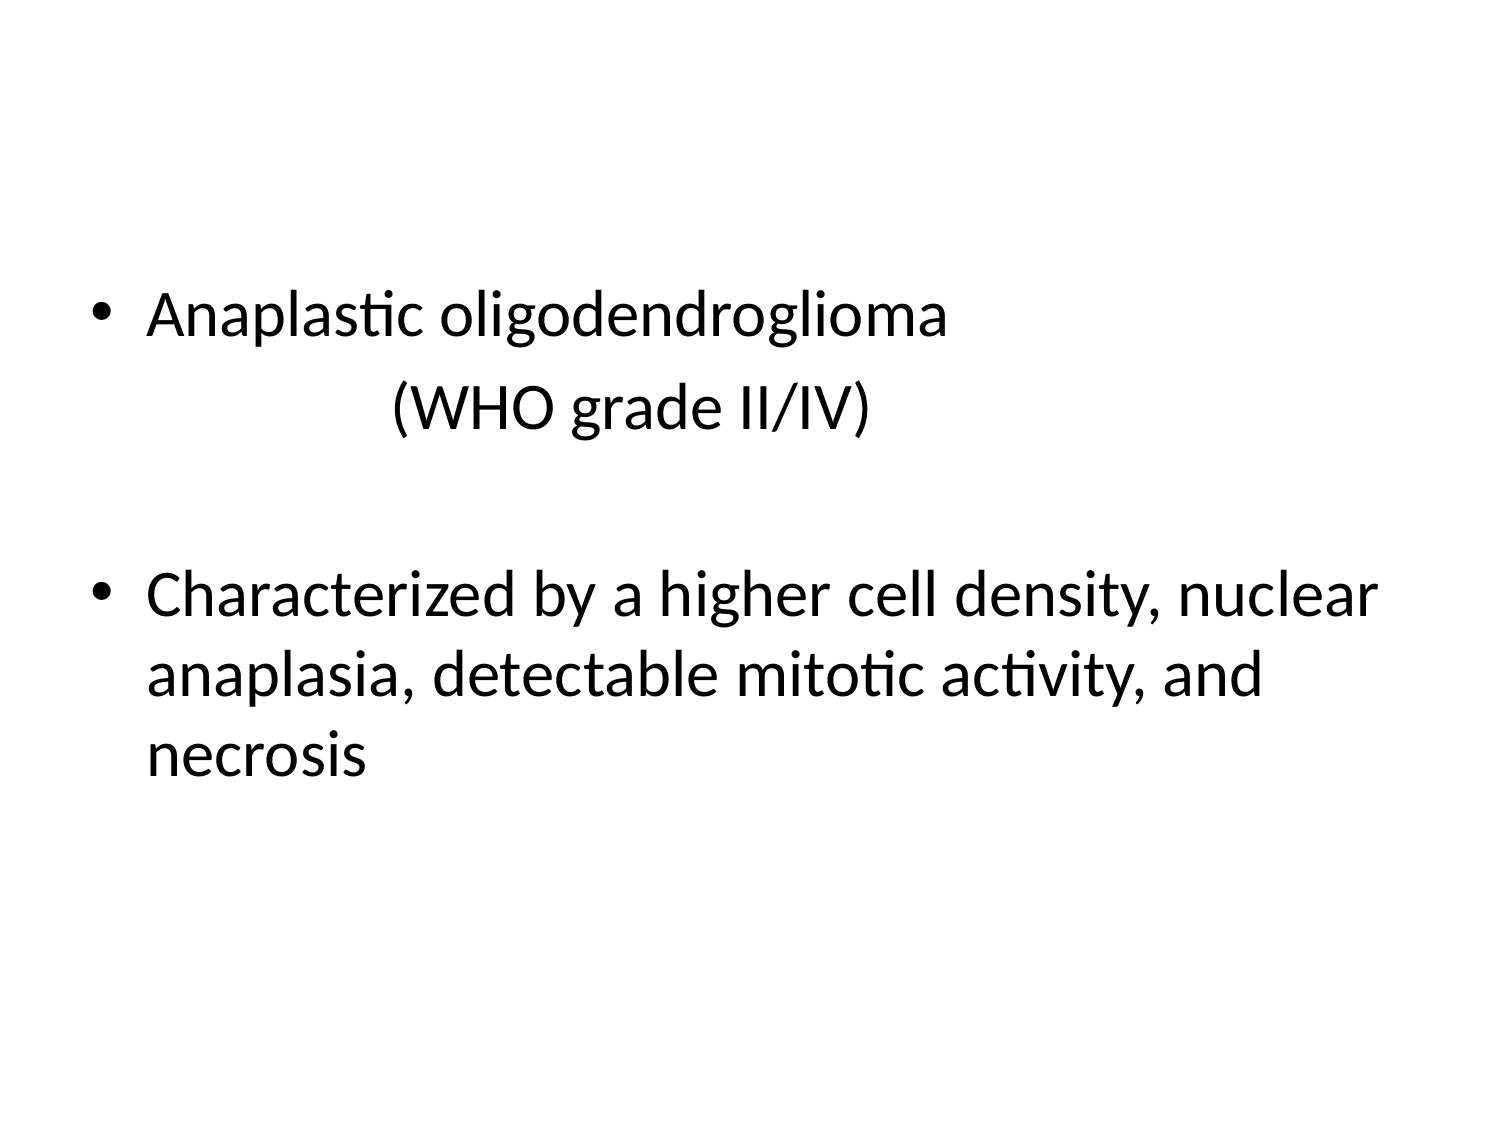

#
Anaplastic oligodendroglioma
		(WHO grade II/IV)

Characterized by a higher cell density, nuclear anaplasia, detectable mitotic activity, and necrosis